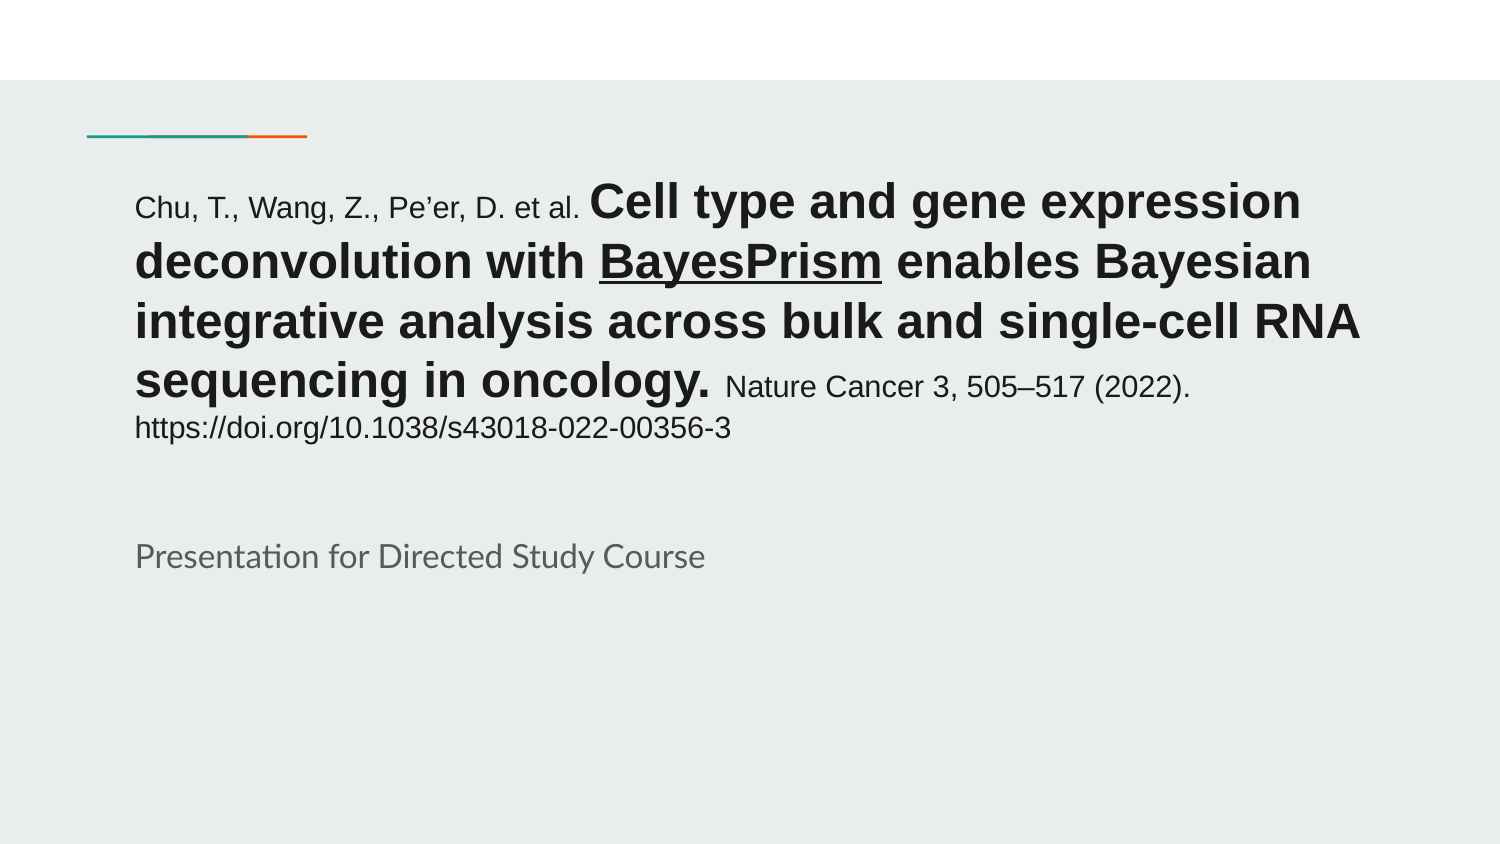

# Chu, T., Wang, Z., Pe’er, D. et al. Cell type and gene expression deconvolution with BayesPrism enables Bayesian integrative analysis across bulk and single-cell RNA sequencing in oncology. Nature Cancer 3, 505–517 (2022). https://doi.org/10.1038/s43018-022-00356-3
Presentation for Directed Study Course